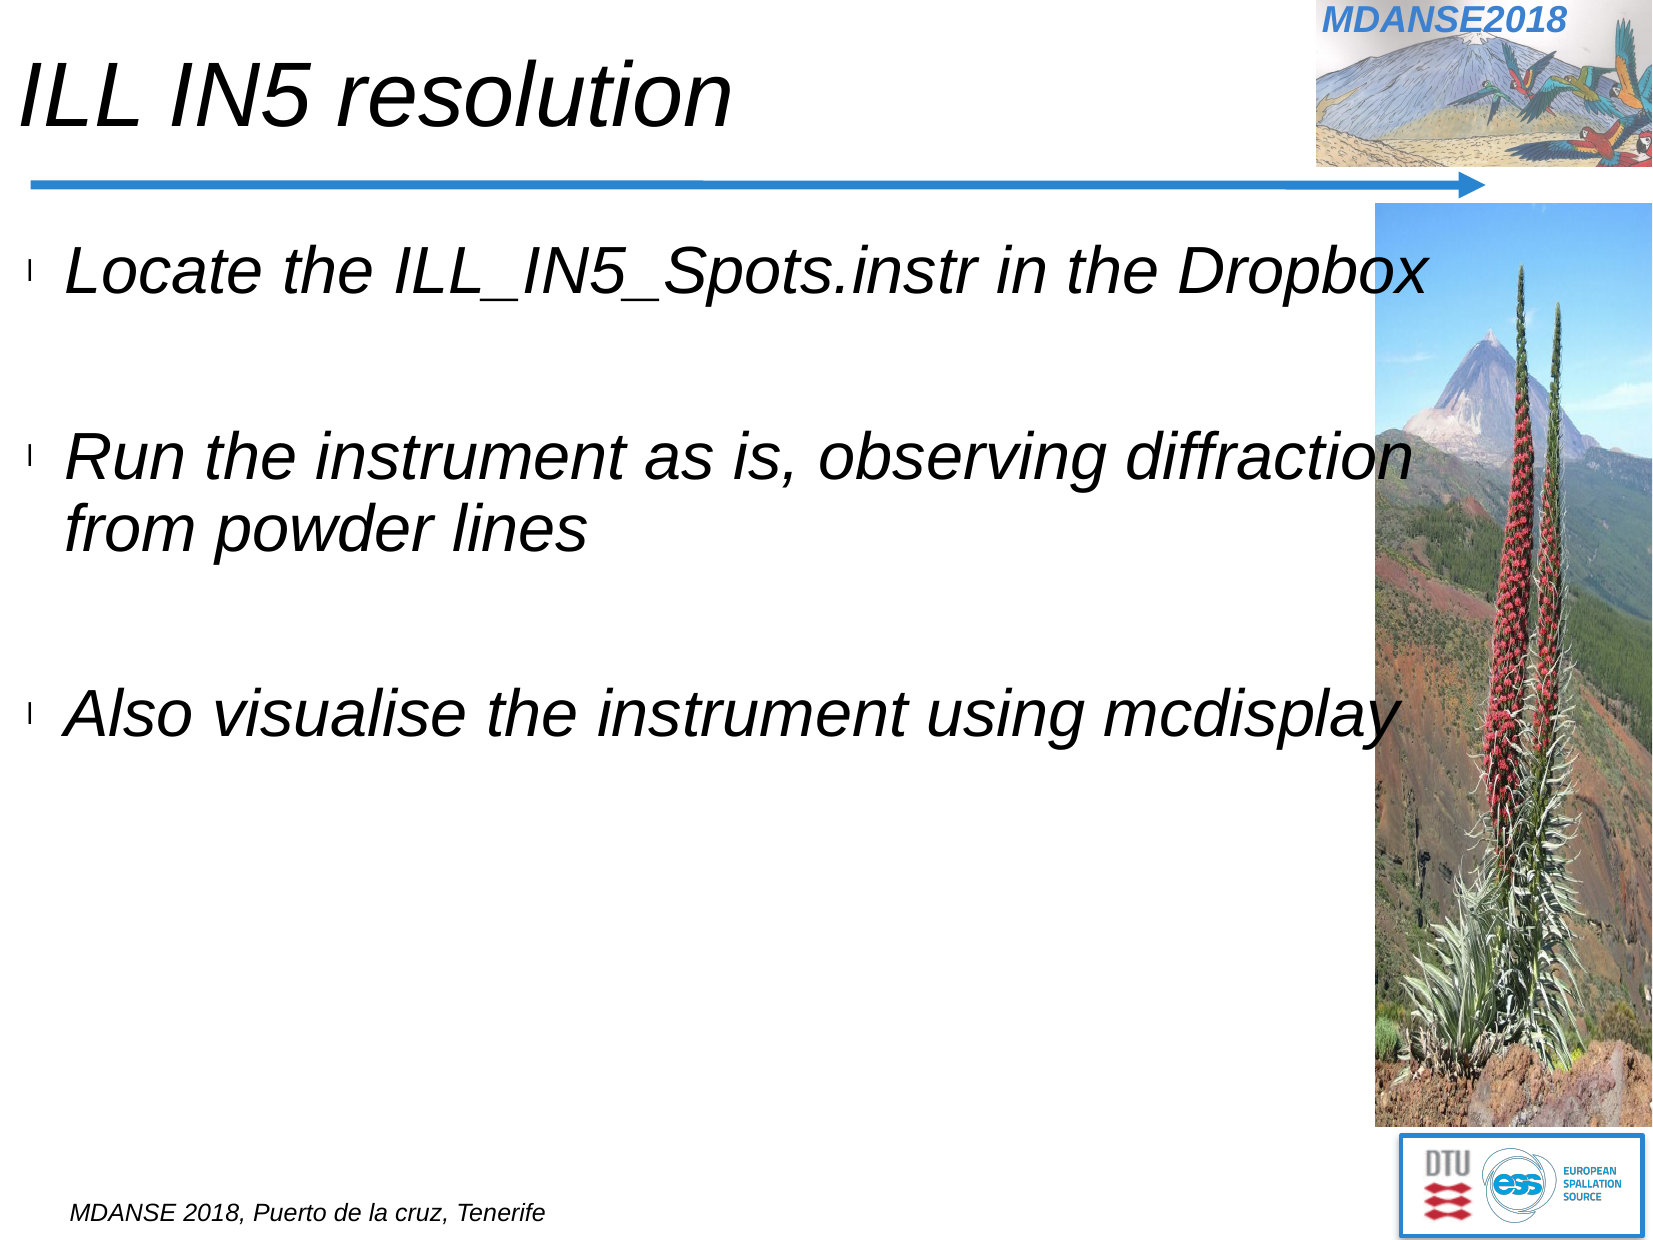

# ILL IN5 resolution
Locate the ILL_IN5_Spots.instr in the Dropbox

Run the instrument as is, observing diffraction from powder lines

Also visualise the instrument using mcdisplay
16